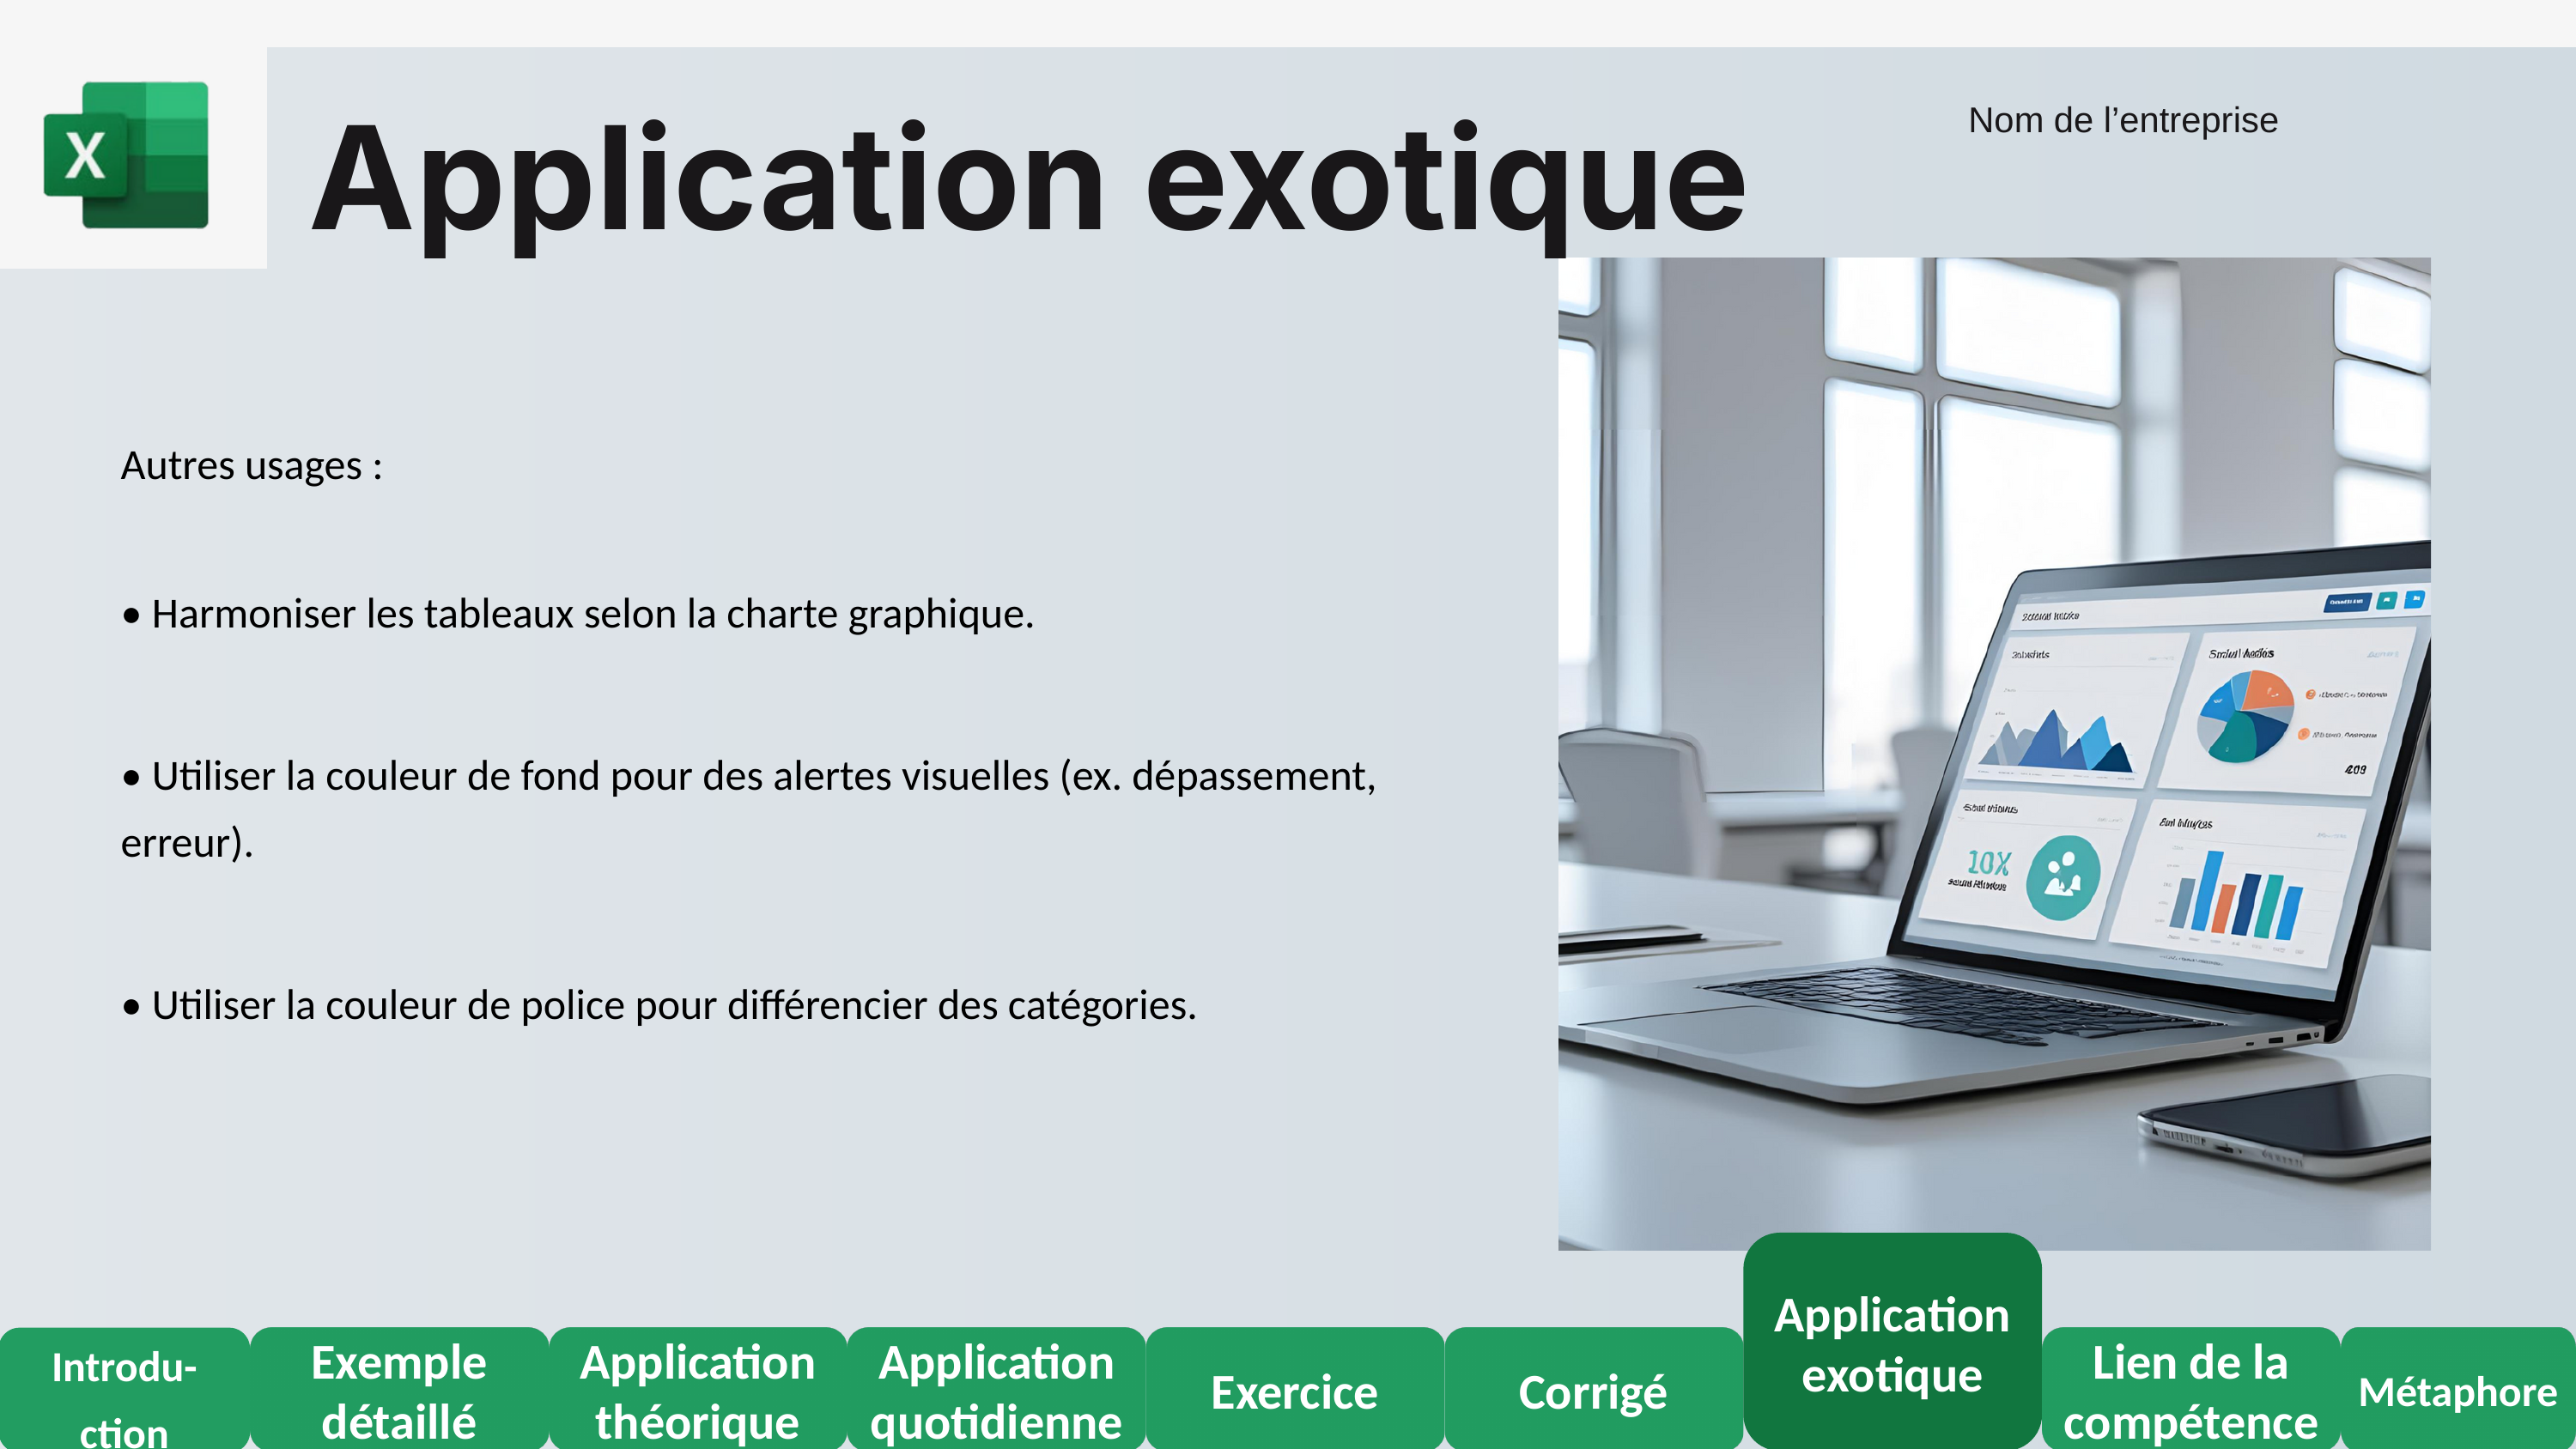

Application exotique
Nom de l’entreprise

Autres usages :

• Harmoniser les tableaux selon la charte graphique.

• Utiliser la couleur de fond pour des alertes visuelles (ex. dépassement, erreur).

• Utiliser la couleur de police pour différencier des catégories.
Application exotique
Introdu-
ction
Exemple détaillé
Application théorique
Application quotidienne
Exercice
Corrigé
Lien de la compétence
Métaphore